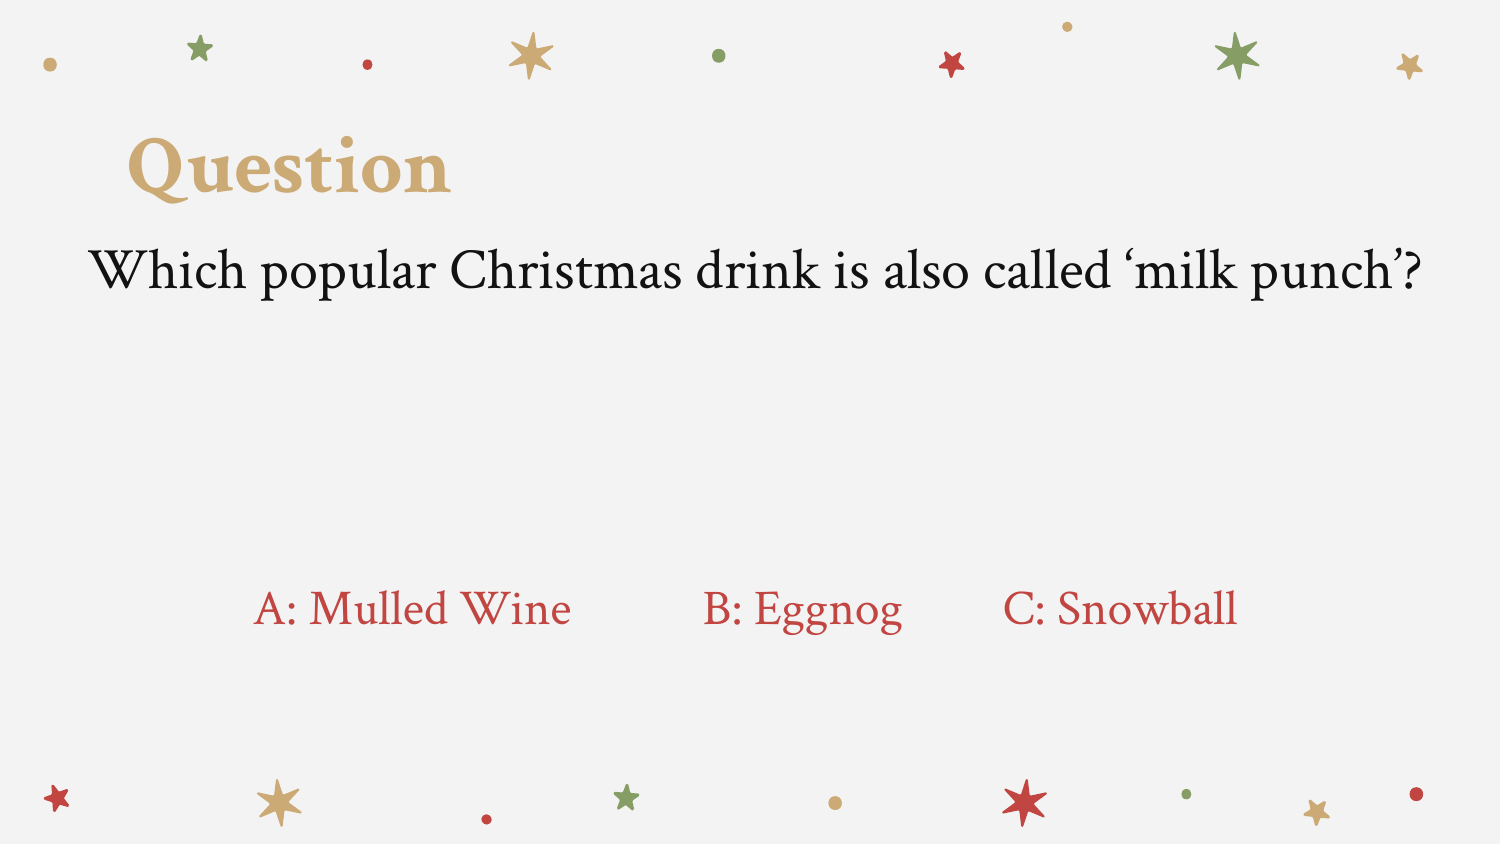

# Question
Which popular Christmas drink is also called ‘milk punch’?
A: Mulled Wine	B: Eggnog	C: Snowball